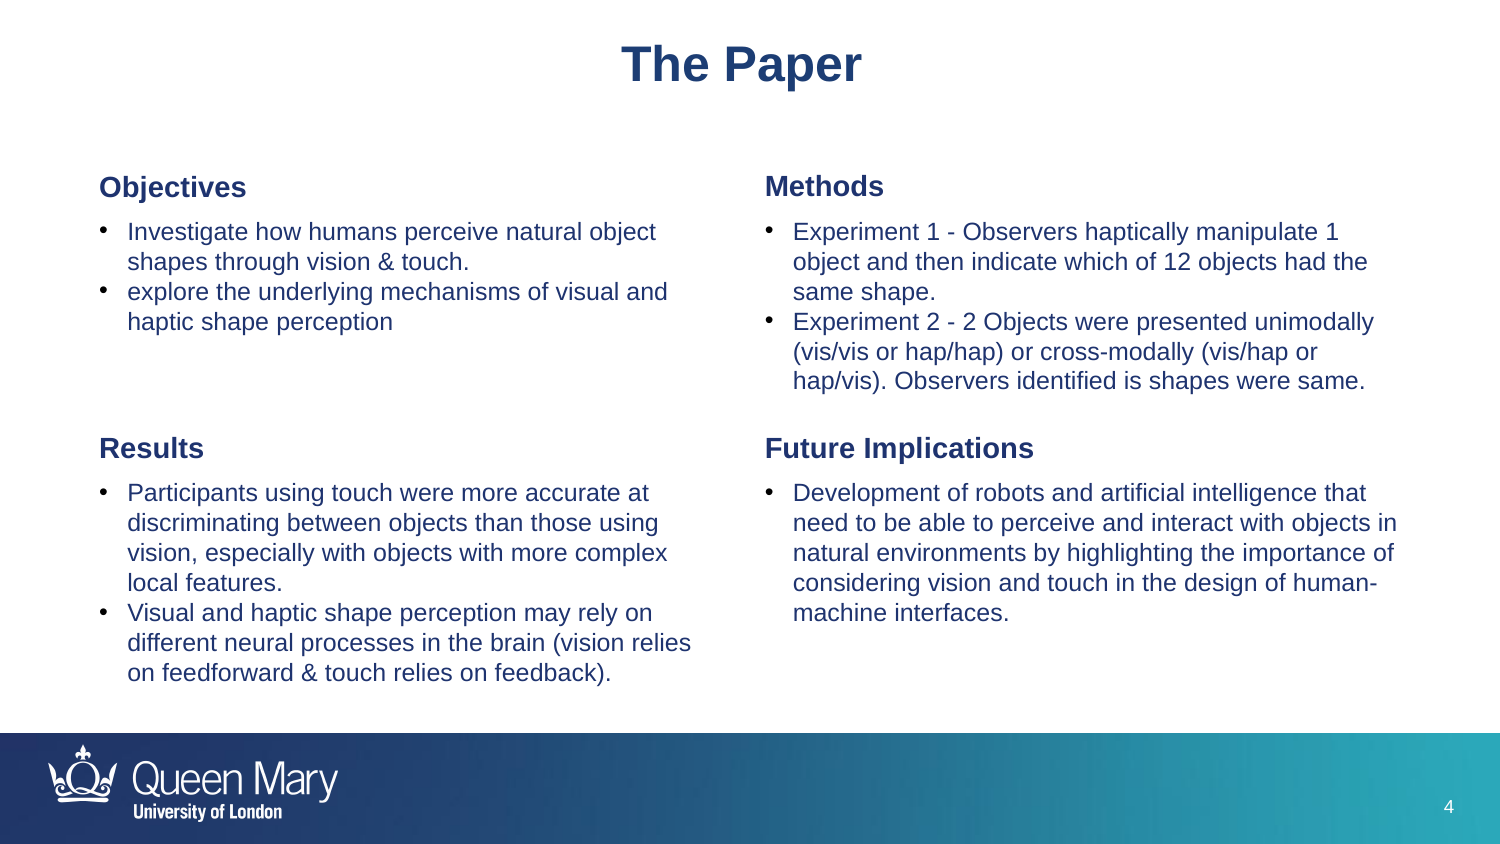

The Paper
Methods

Experiment 1 - Observers haptically manipulate 1 object and then indicate which of 12 objects had the same shape.
Experiment 2 - 2 Objects were presented unimodally (vis/vis or hap/hap) or cross-modally (vis/hap or hap/vis). Observers identified is shapes were same.
Objectives

Investigate how humans perceive natural object shapes through vision & touch.
explore the underlying mechanisms of visual and haptic shape perception
Future Implications

Development of robots and artificial intelligence that need to be able to perceive and interact with objects in natural environments by highlighting the importance of considering vision and touch in the design of human-machine interfaces.
Results

Participants using touch were more accurate at discriminating between objects than those using vision, especially with objects with more complex local features.
Visual and haptic shape perception may rely on different neural processes in the brain (vision relies on feedforward & touch relies on feedback).